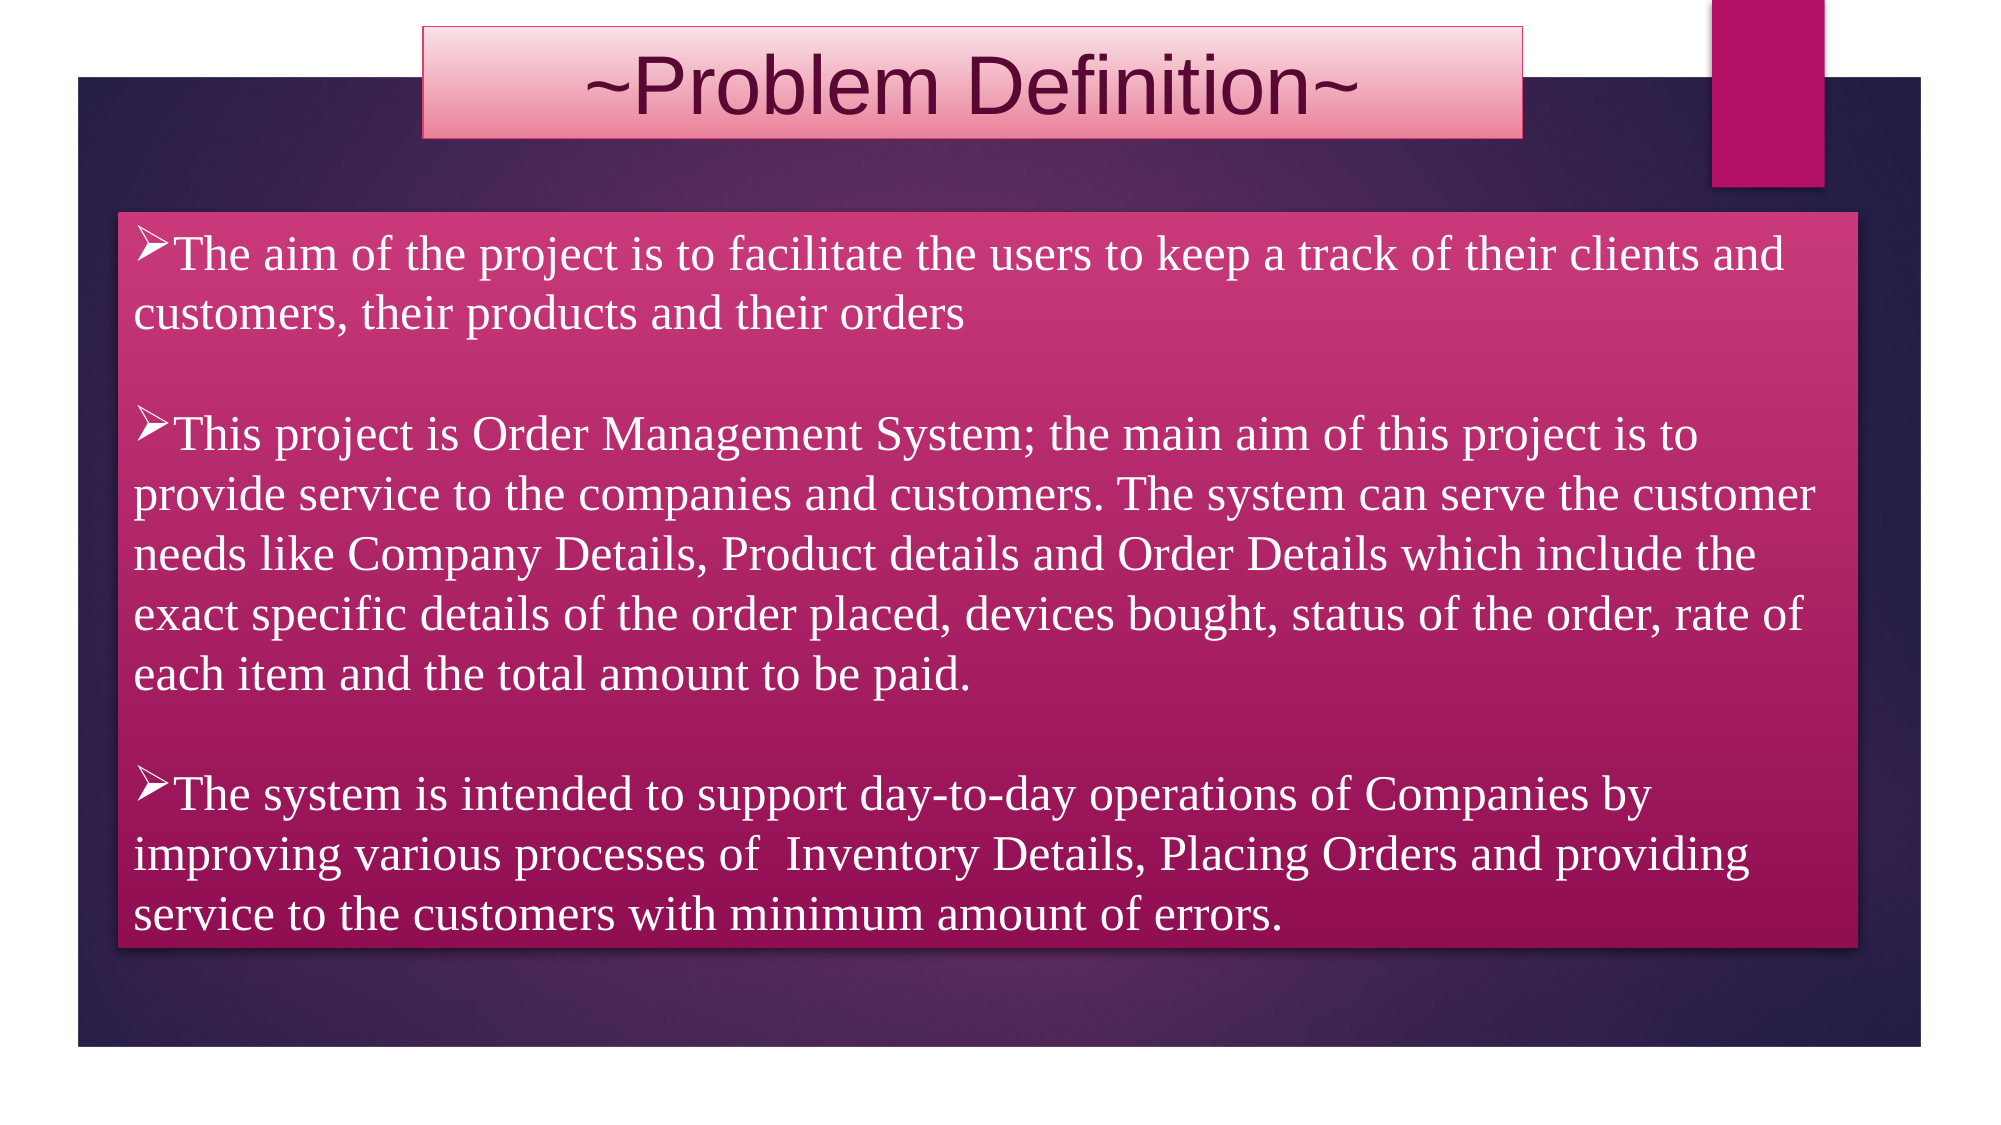

# ~Problem Definition~
The aim of the project is to facilitate the users to keep a track of their clients and customers, their products and their orders

This project is Order Management System; the main aim of this project is to provide service to the companies and customers. The system can serve the customer needs like Company Details, Product details and Order Details which include the exact specific details of the order placed, devices bought, status of the order, rate of each item and the total amount to be paid.

The system is intended to support day-to-day operations of Companies by improving various processes of  Inventory Details, Placing Orders and providing service to the customers with minimum amount of errors.